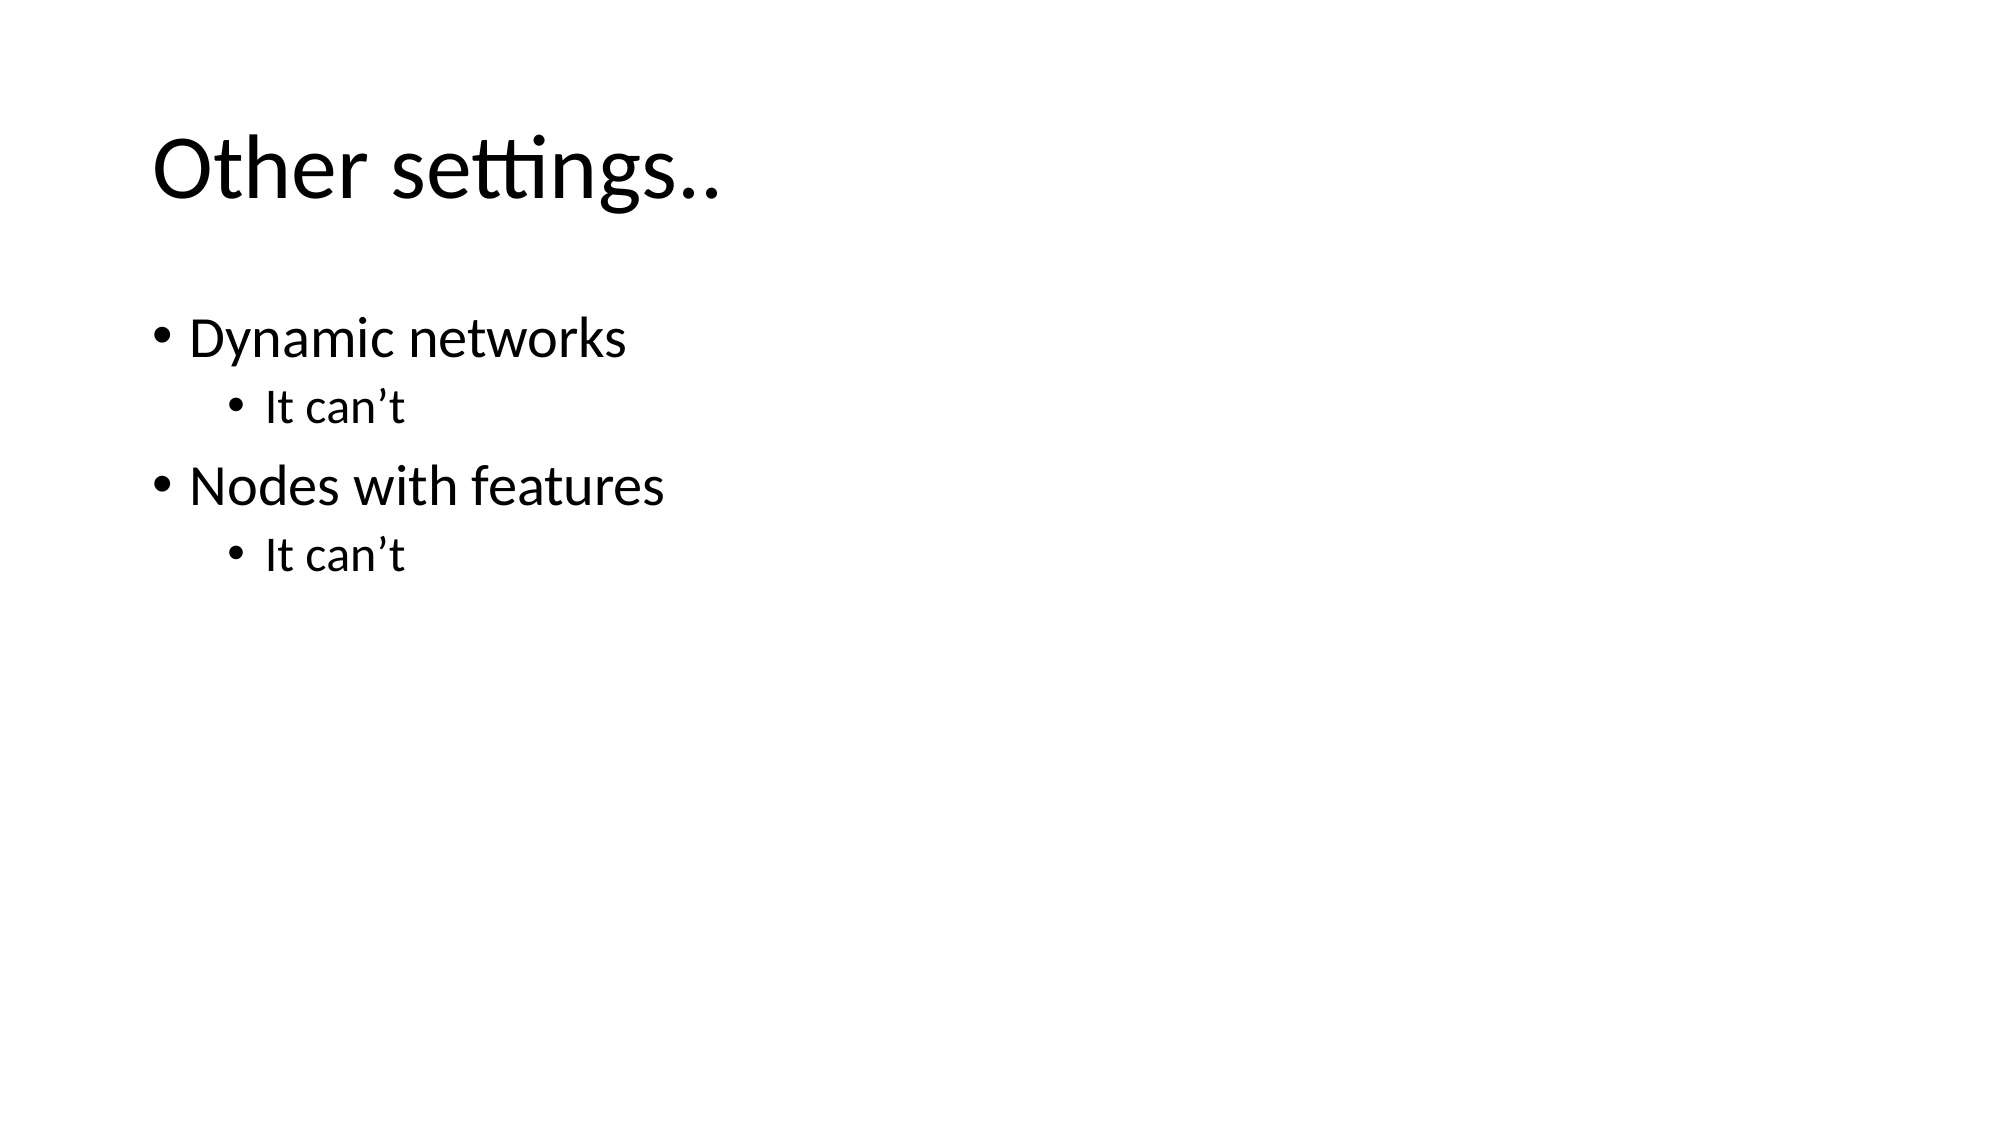

# Other settings..
Dynamic networks
It can’t
Nodes with features
It can’t